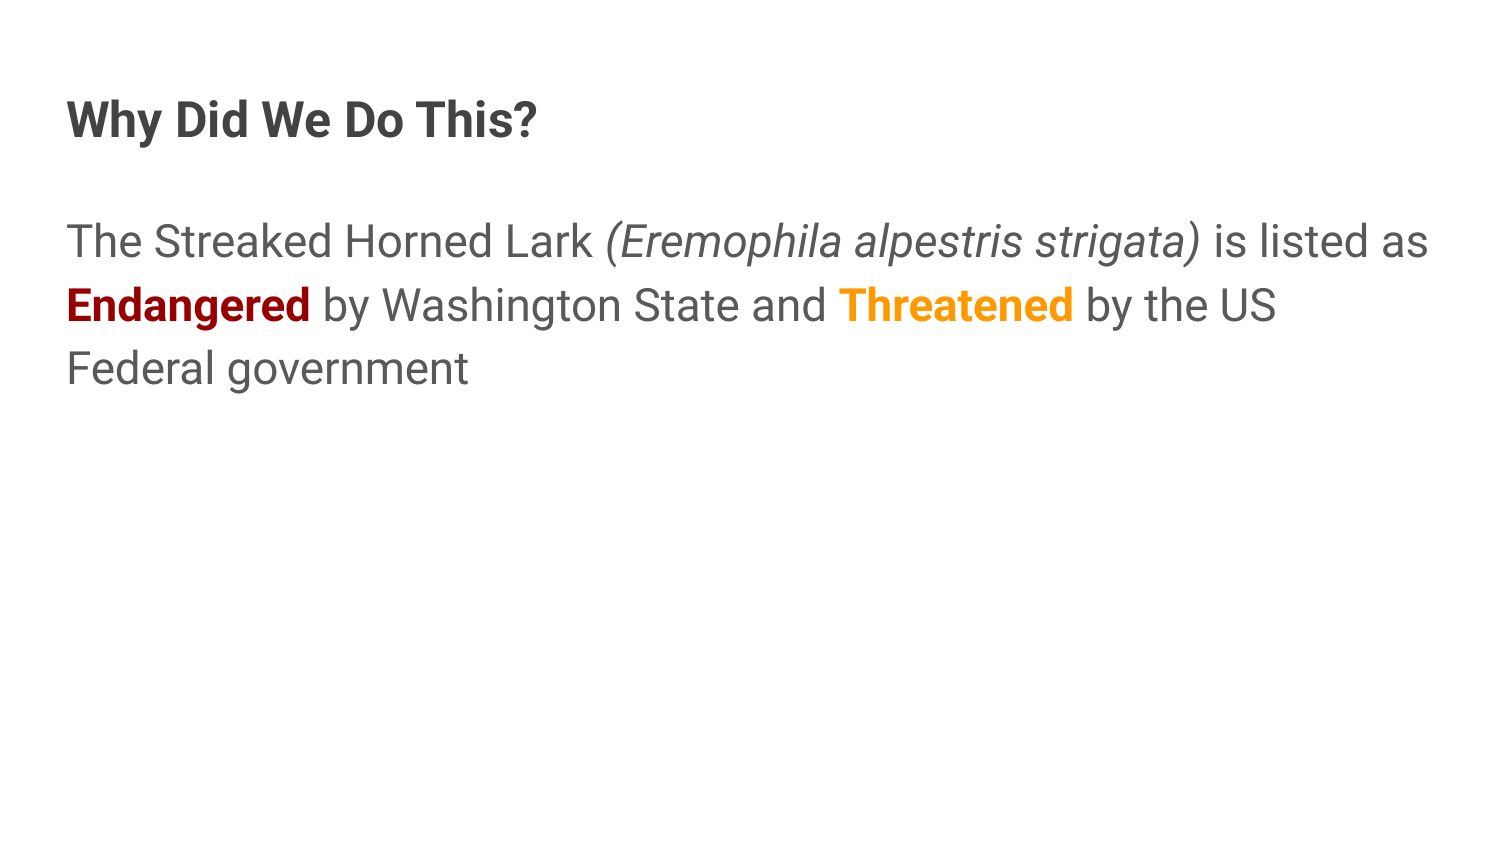

# Why Did We Do This?
The Streaked Horned Lark (Eremophila alpestris strigata) is listed as Endangered by Washington State and Threatened by the US Federal government